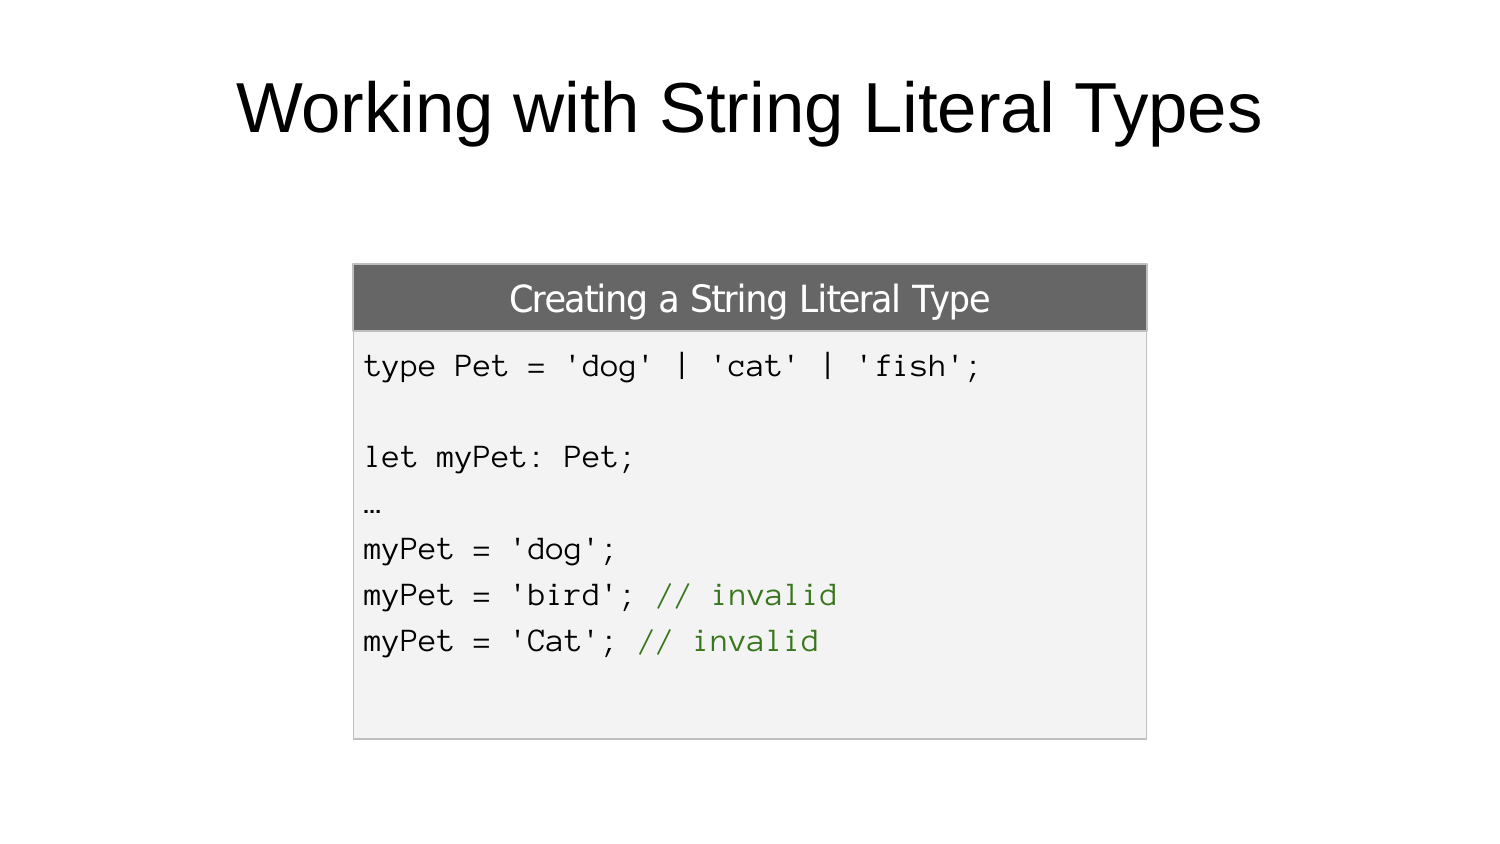

# Working with String Literal Types
Creating a String Literal Type
type Pet = 'dog' | 'cat' | 'fish';

let myPet: Pet;
…
myPet = 'dog';
myPet = 'bird'; // invalid
myPet = 'Cat'; // invalid